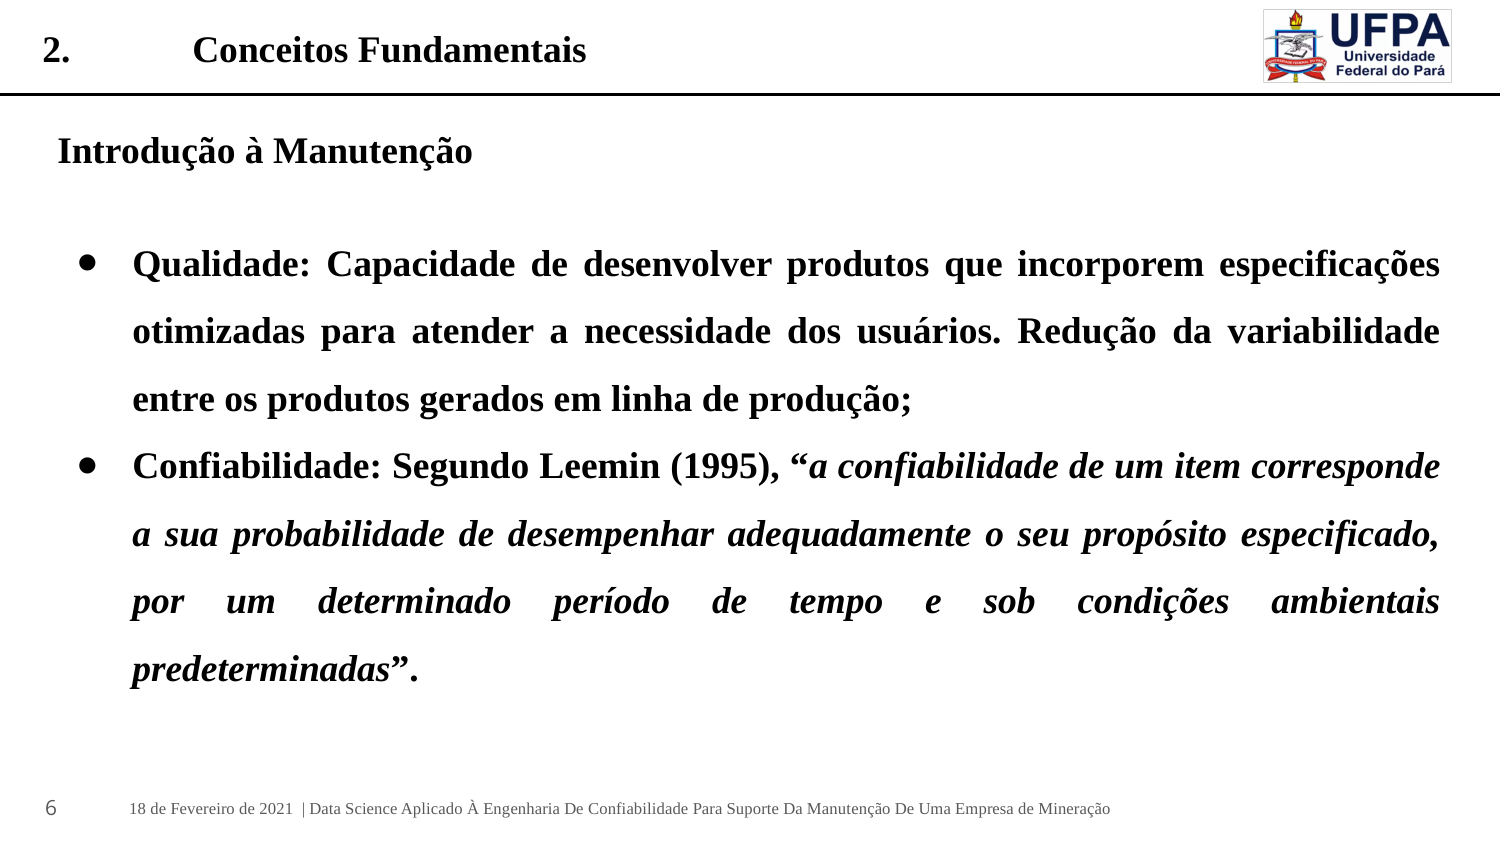

# 2.	Conceitos Fundamentais
Introdução à Manutenção

Qualidade: Capacidade de desenvolver produtos que incorporem especificações otimizadas para atender a necessidade dos usuários. Redução da variabilidade entre os produtos gerados em linha de produção;
Confiabilidade: Segundo Leemin (1995), “a confiabilidade de um item corresponde a sua probabilidade de desempenhar adequadamente o seu propósito especificado, por um determinado período de tempo e sob condições ambientais predeterminadas”.